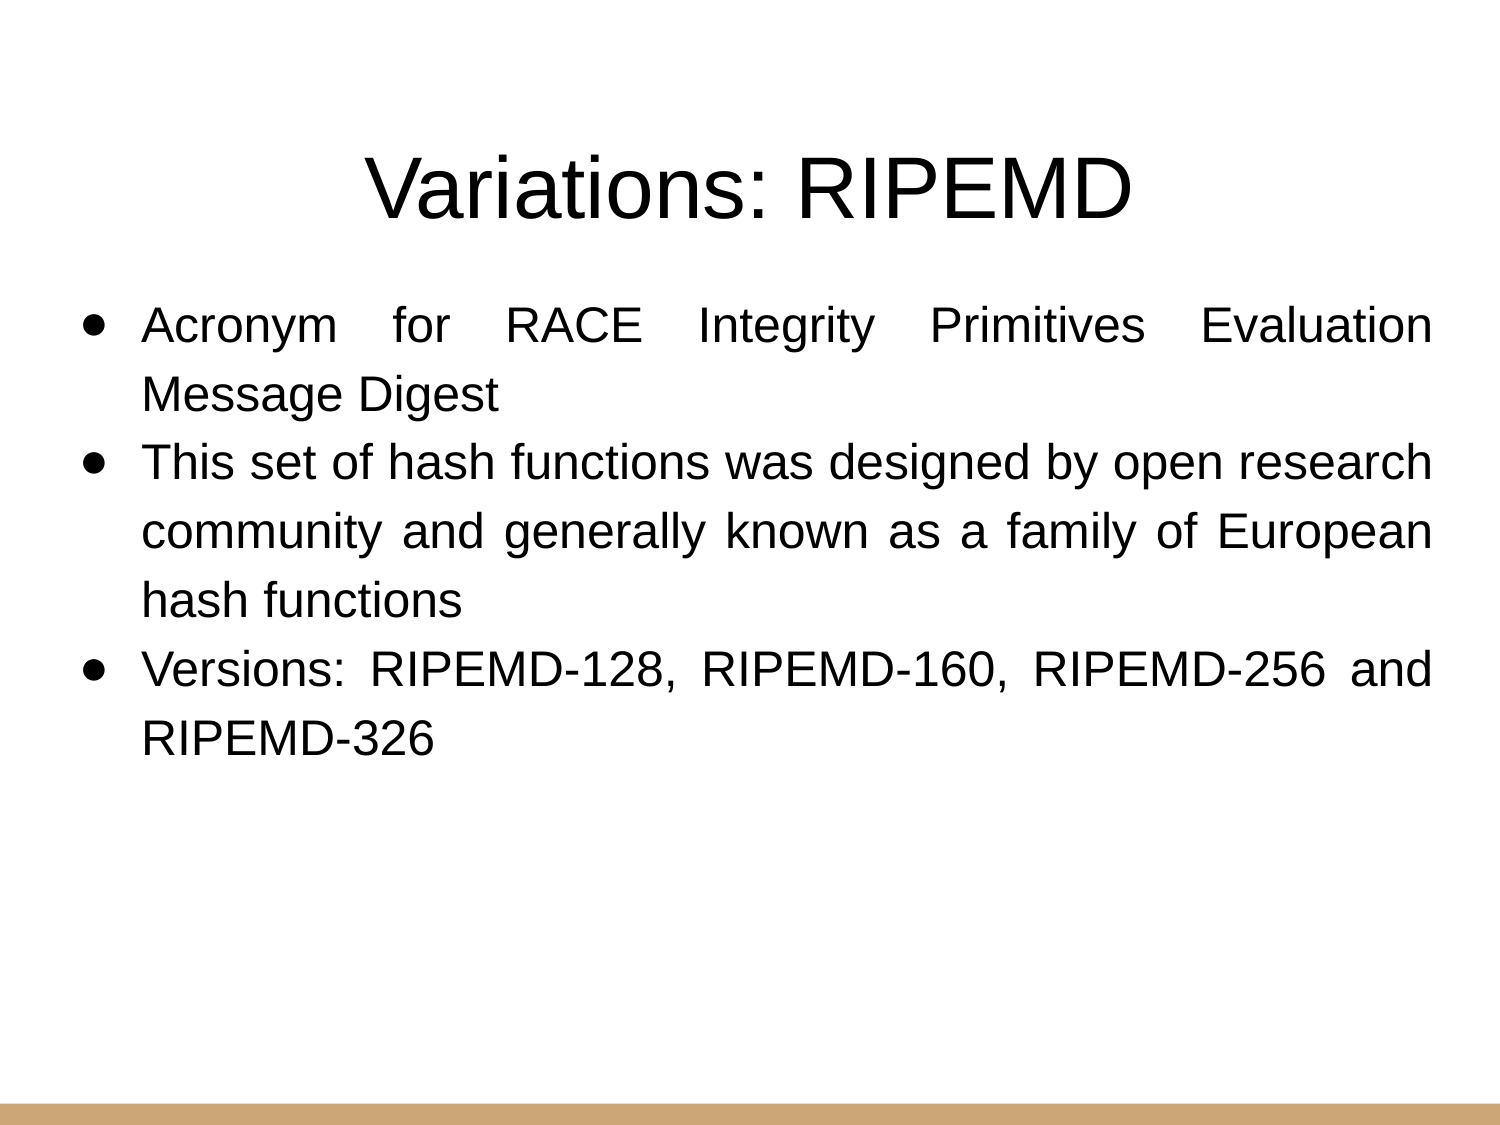

# Variations: RIPEMD
Acronym for RACE Integrity Primitives Evaluation Message Digest
This set of hash functions was designed by open research community and generally known as a family of European hash functions
Versions: RIPEMD-128, RIPEMD-160, RIPEMD-256 and RIPEMD-326